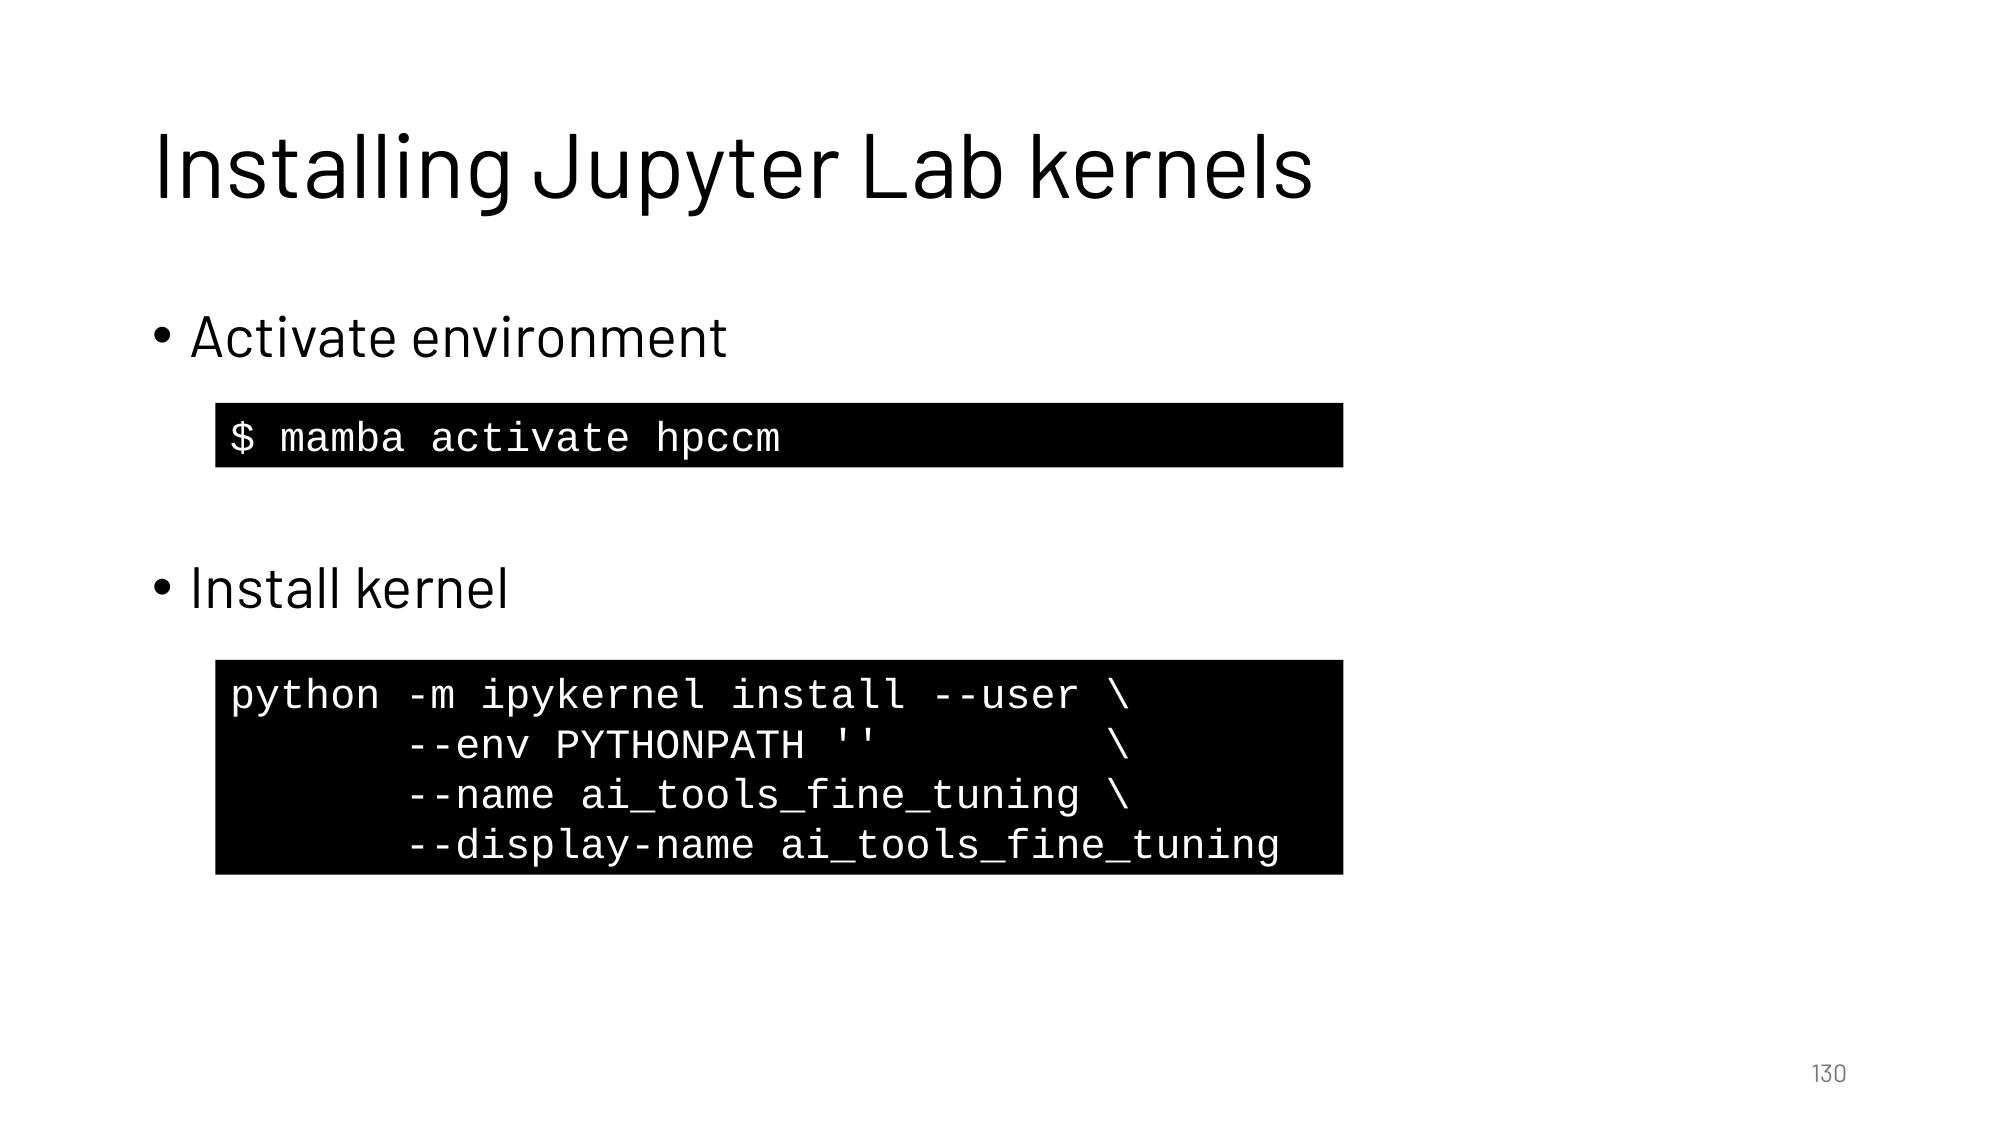

# Installing Jupyter Lab kernels
Activate environment

Install kernel
$ mamba activate hpccm
python -m ipykernel install --user \
       --env PYTHONPATH ''         \
       --name ai_tools_fine_tuning \
       --display-name ai_tools_fine_tuning
130